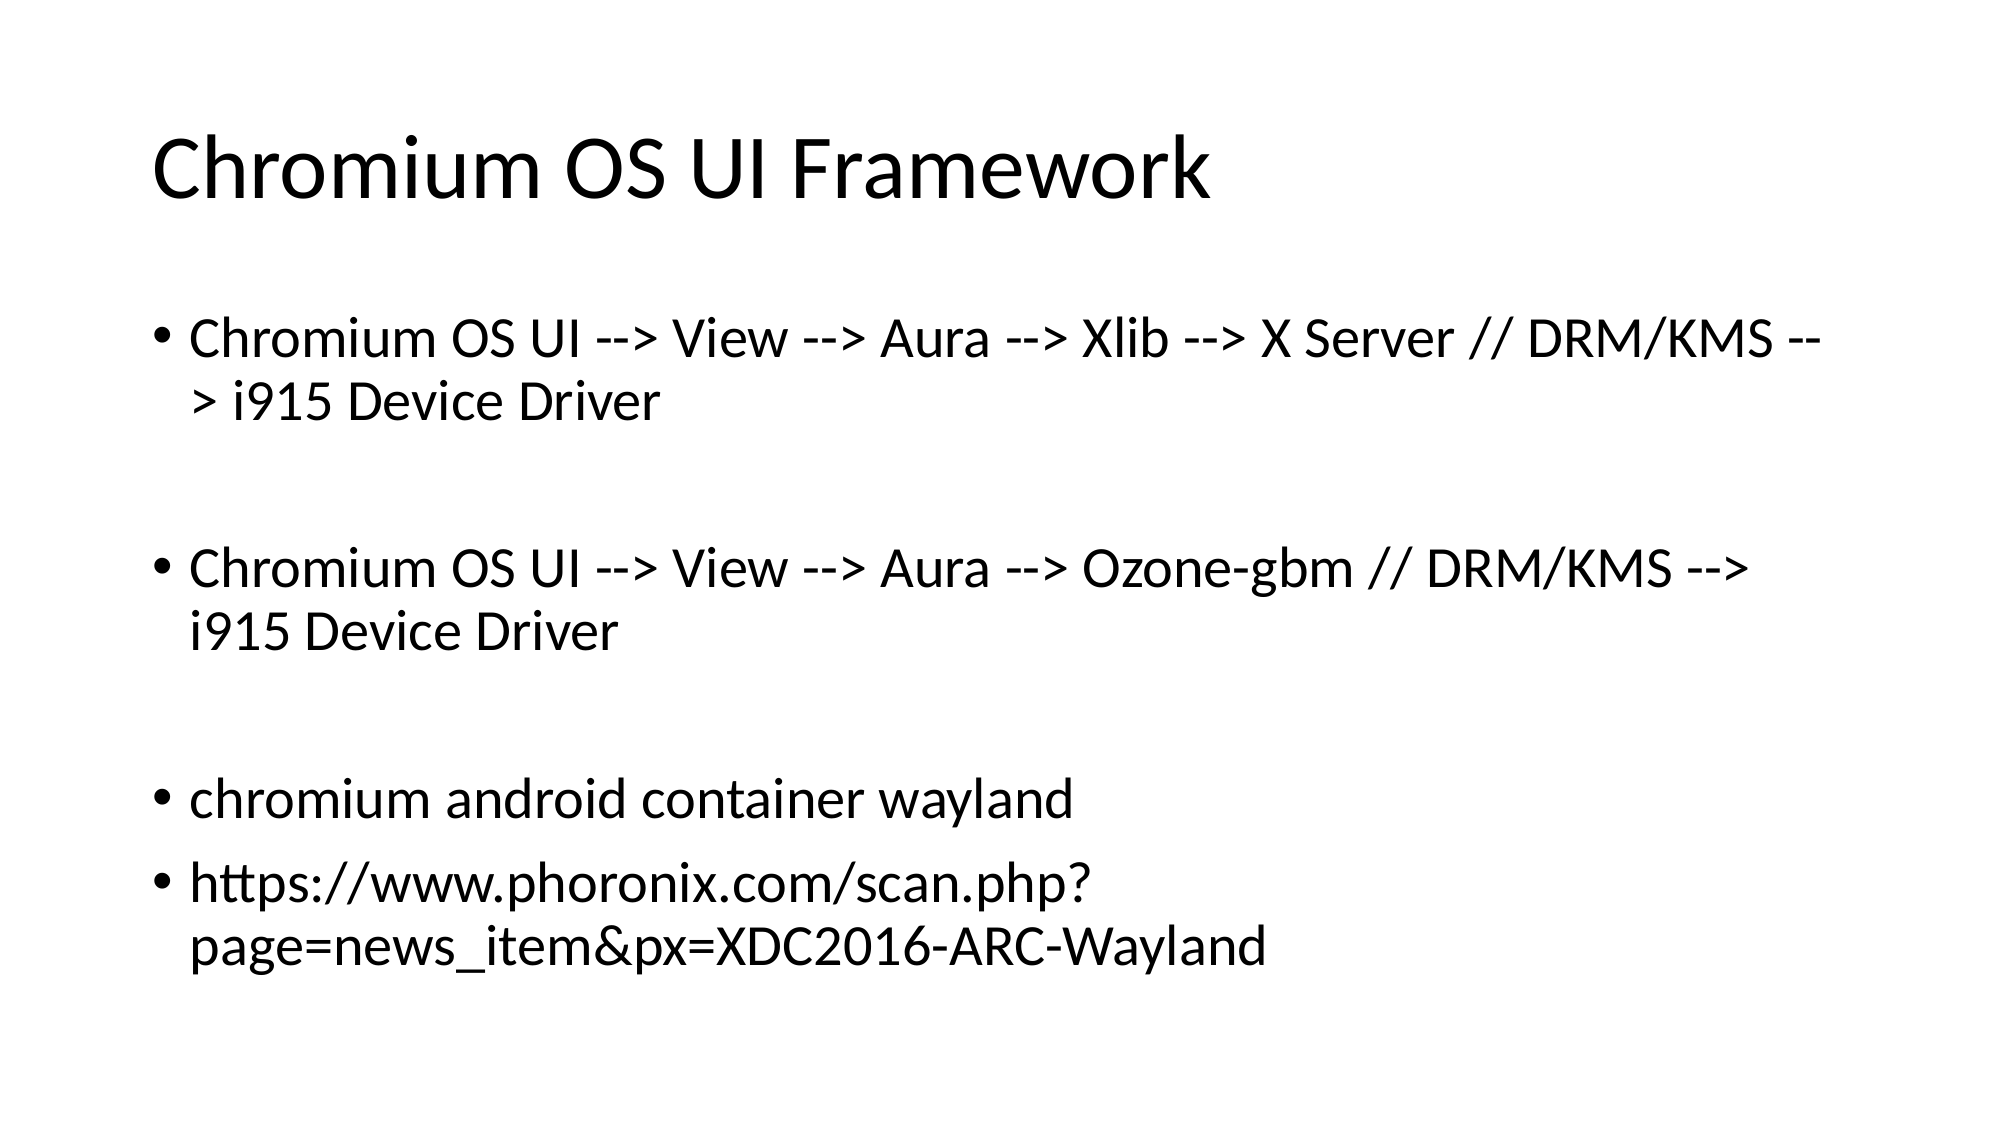

# Chromium OS UI Framework
Chromium OS UI --> View --> Aura --> Xlib --> X Server // DRM/KMS --> i915 Device Driver

Chromium OS UI --> View --> Aura --> Ozone-gbm // DRM/KMS --> i915 Device Driver

chromium android container wayland
https://www.phoronix.com/scan.php?page=news_item&px=XDC2016-ARC-Wayland